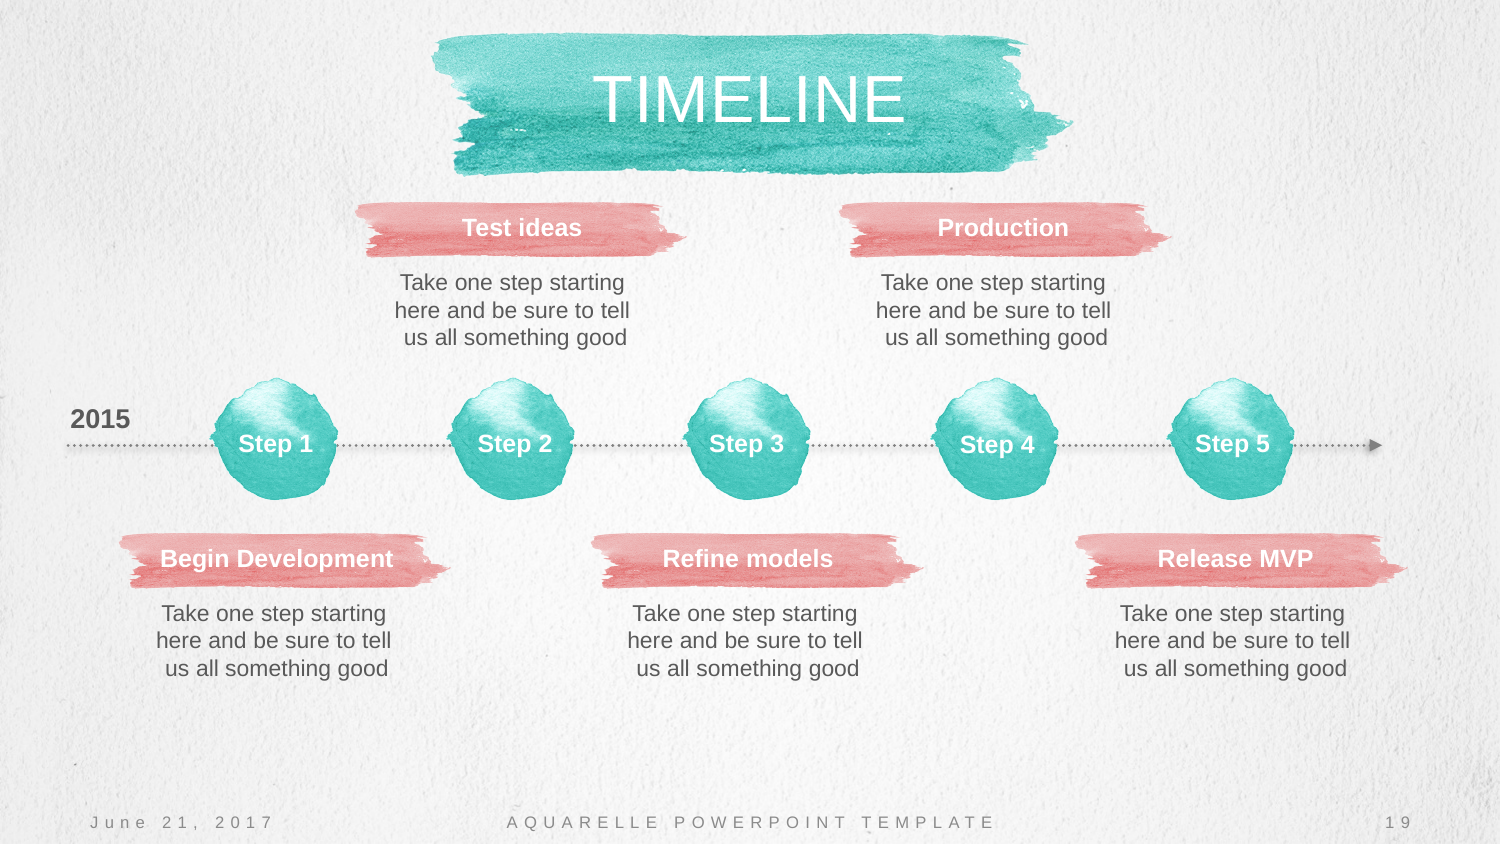

# timeline
Test ideas
Production
Take one step starting
here and be sure to tell
us all something good

Take one step starting
here and be sure to tell
us all something good

2015
Step 1
Step 2
Step 3
Step 5
Step 4
Begin Development
Refine models
Release MVP
Take one step starting
here and be sure to tell
us all something good

Take one step starting
here and be sure to tell
us all something good

Take one step starting
here and be sure to tell
us all something good

AQUARELLE POWERPOINT TEMPLATE
June 21, 2017
19